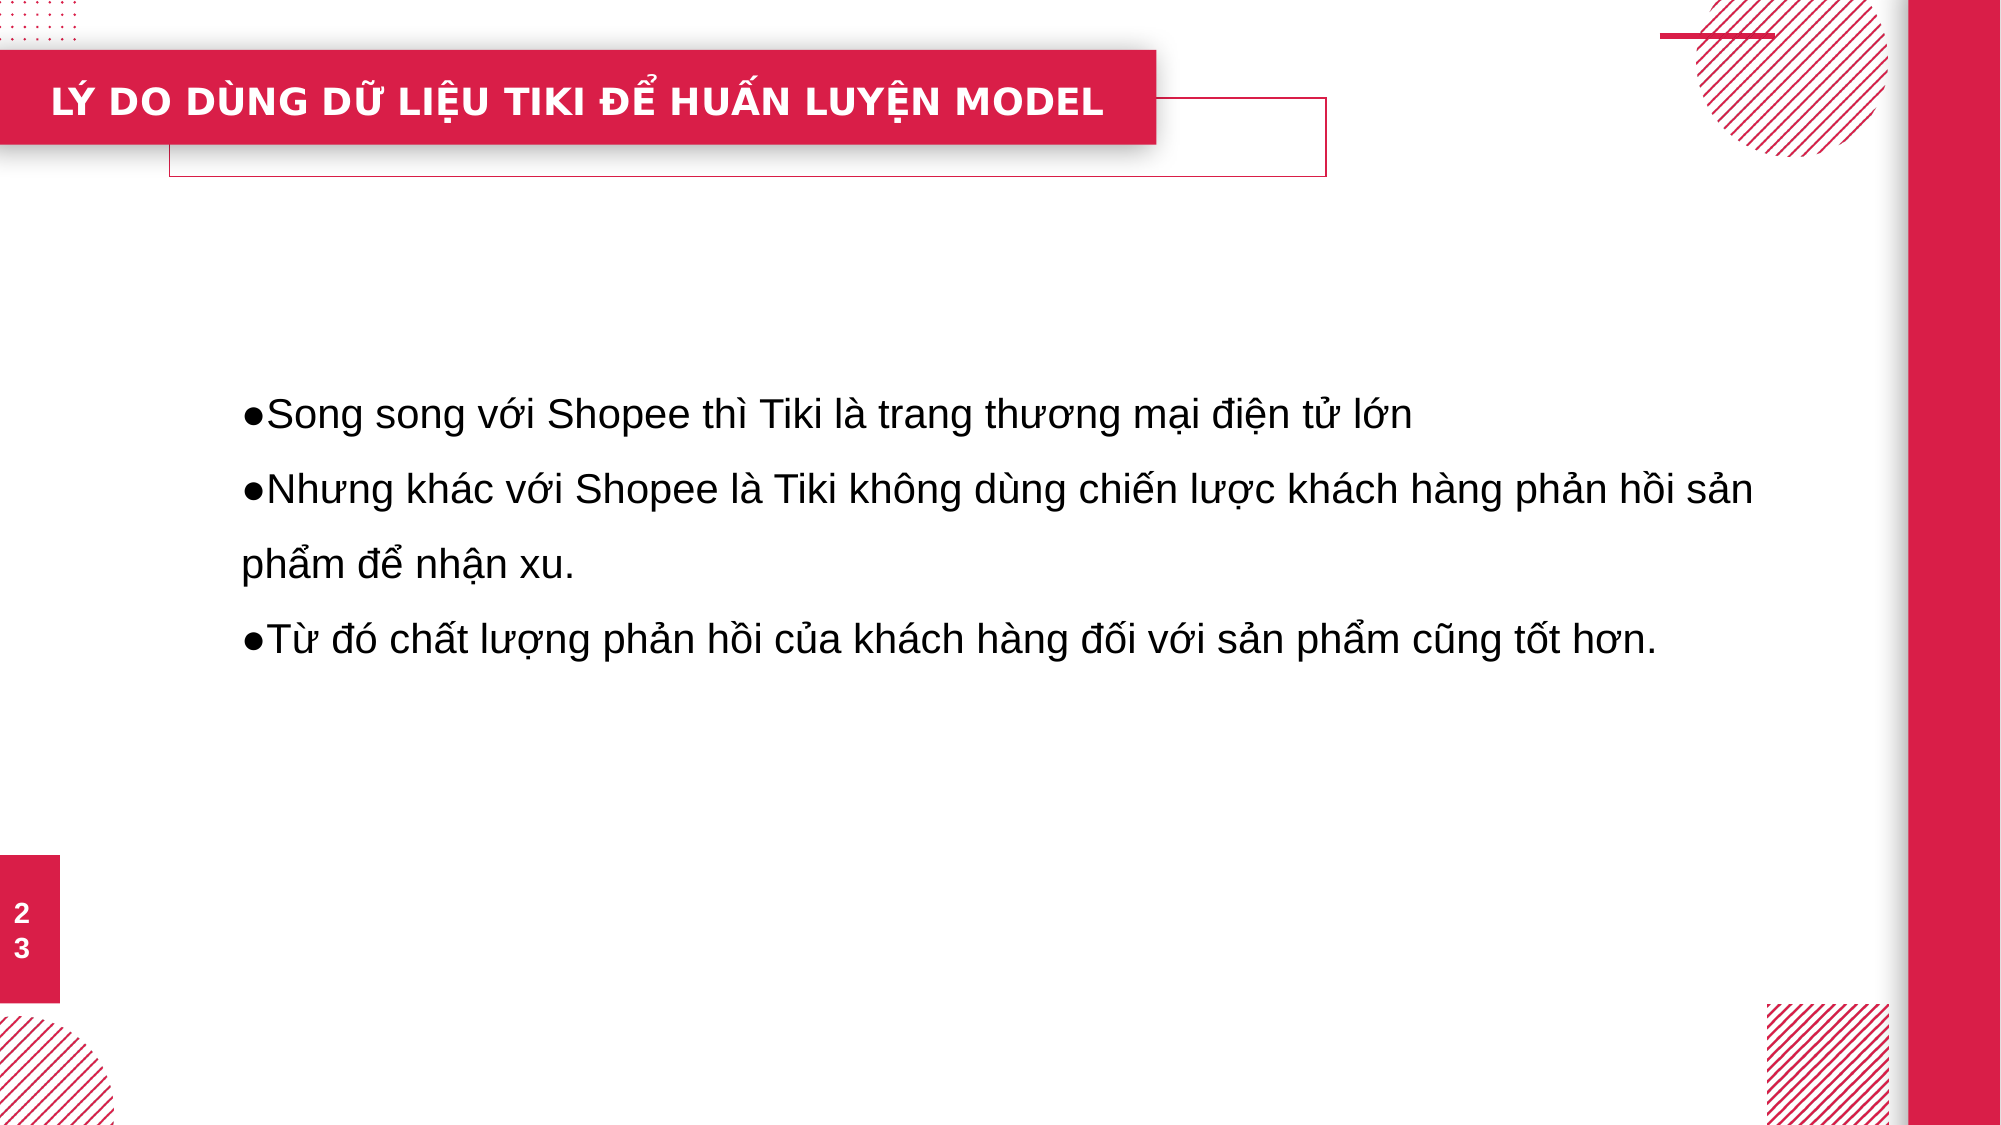

LÝ DO DÙNG DỮ LIỆU TIKI ĐỂ HUẤN LUYỆN MODEL

●Song song với Shopee thì Tiki là trang thương mại điện tử lớn
●Nhưng khác với Shopee là Tiki không dùng chiến lược khách hàng phản hồi sản phẩm để nhận xu.
●Từ đó chất lượng phản hồi của khách hàng đối với sản phẩm cũng tốt hơn.
23